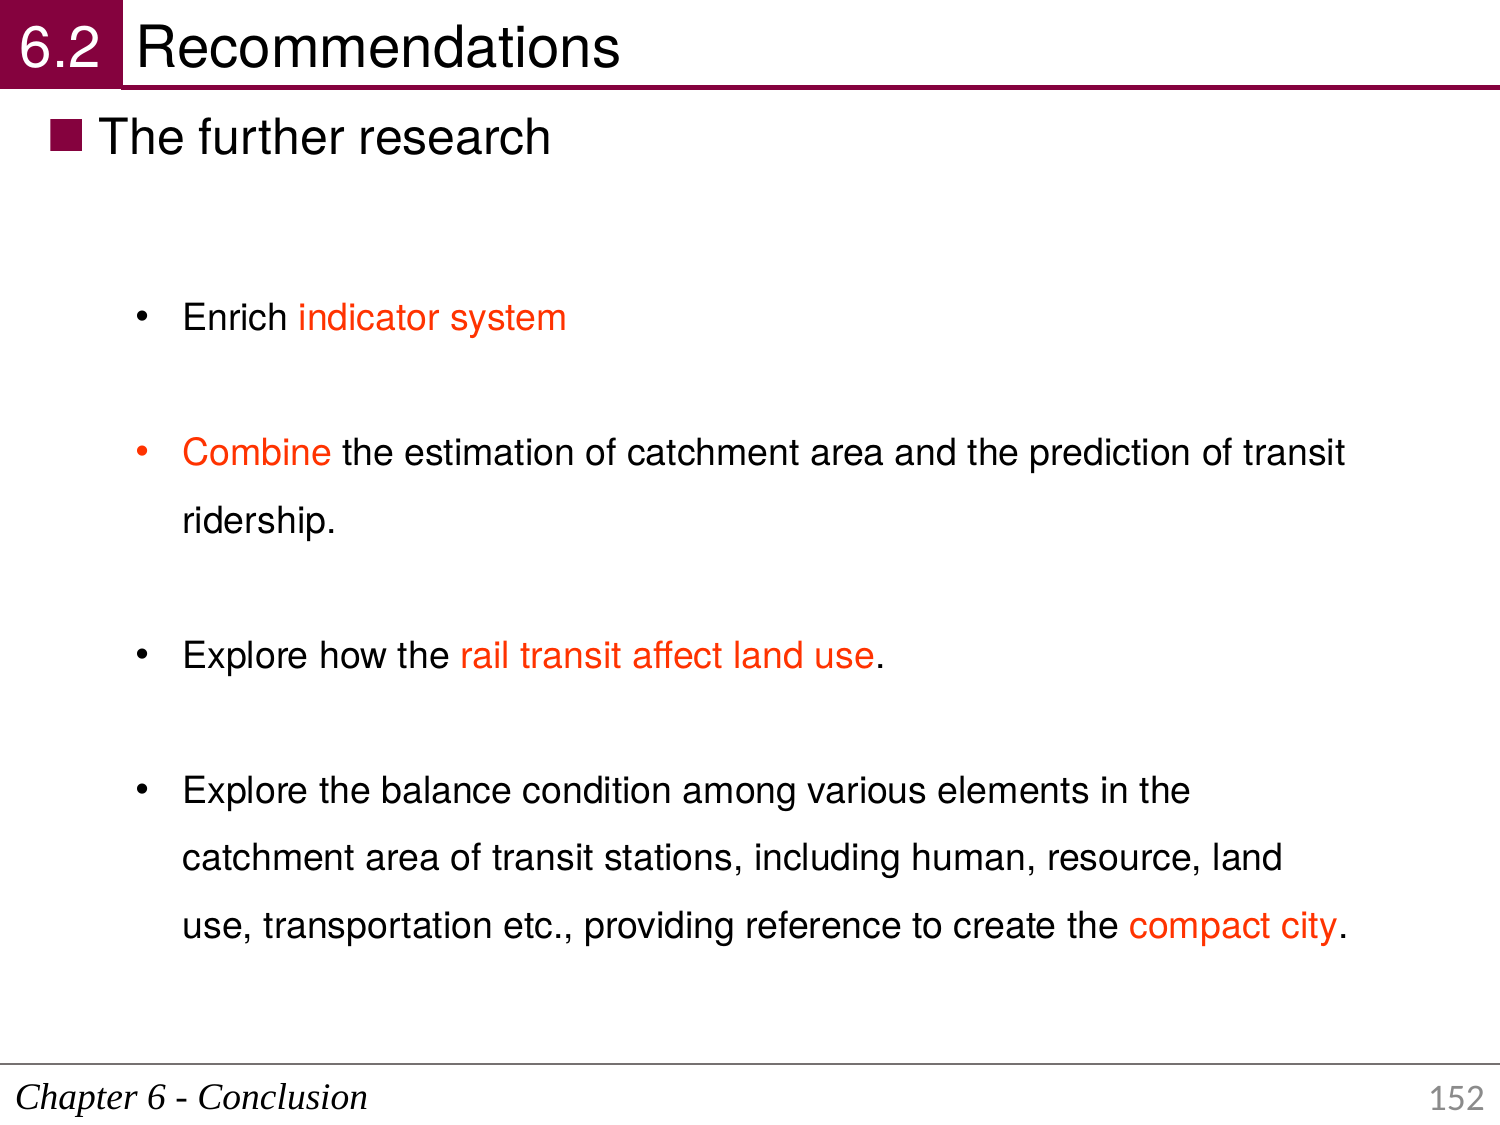

6.2
Recommendations
The further research

Enrich indicator system

Combine the estimation of catchment area and the prediction of transit ridership.

Explore how the rail transit affect land use.

Explore the balance condition among various elements in the catchment area of transit stations, including human, resource, land use, transportation etc., providing reference to create the compact city.
Chapter 6 - Conclusion
152